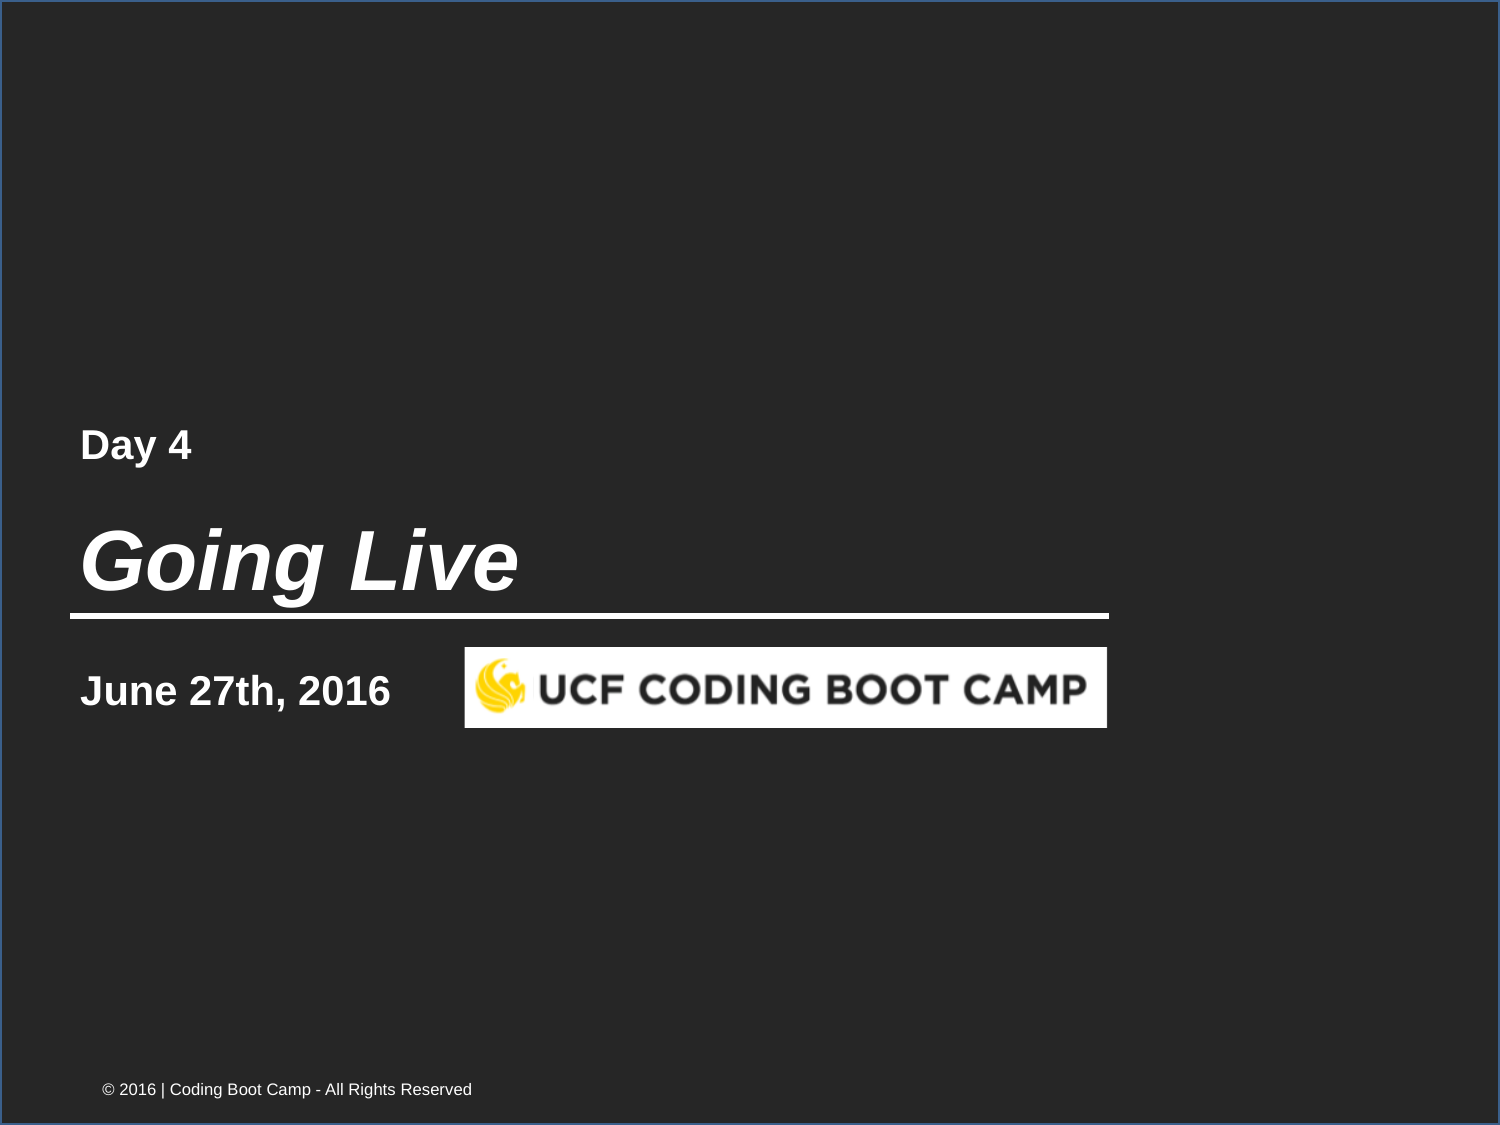

Day 4
# Going Live
June 27th, 2016